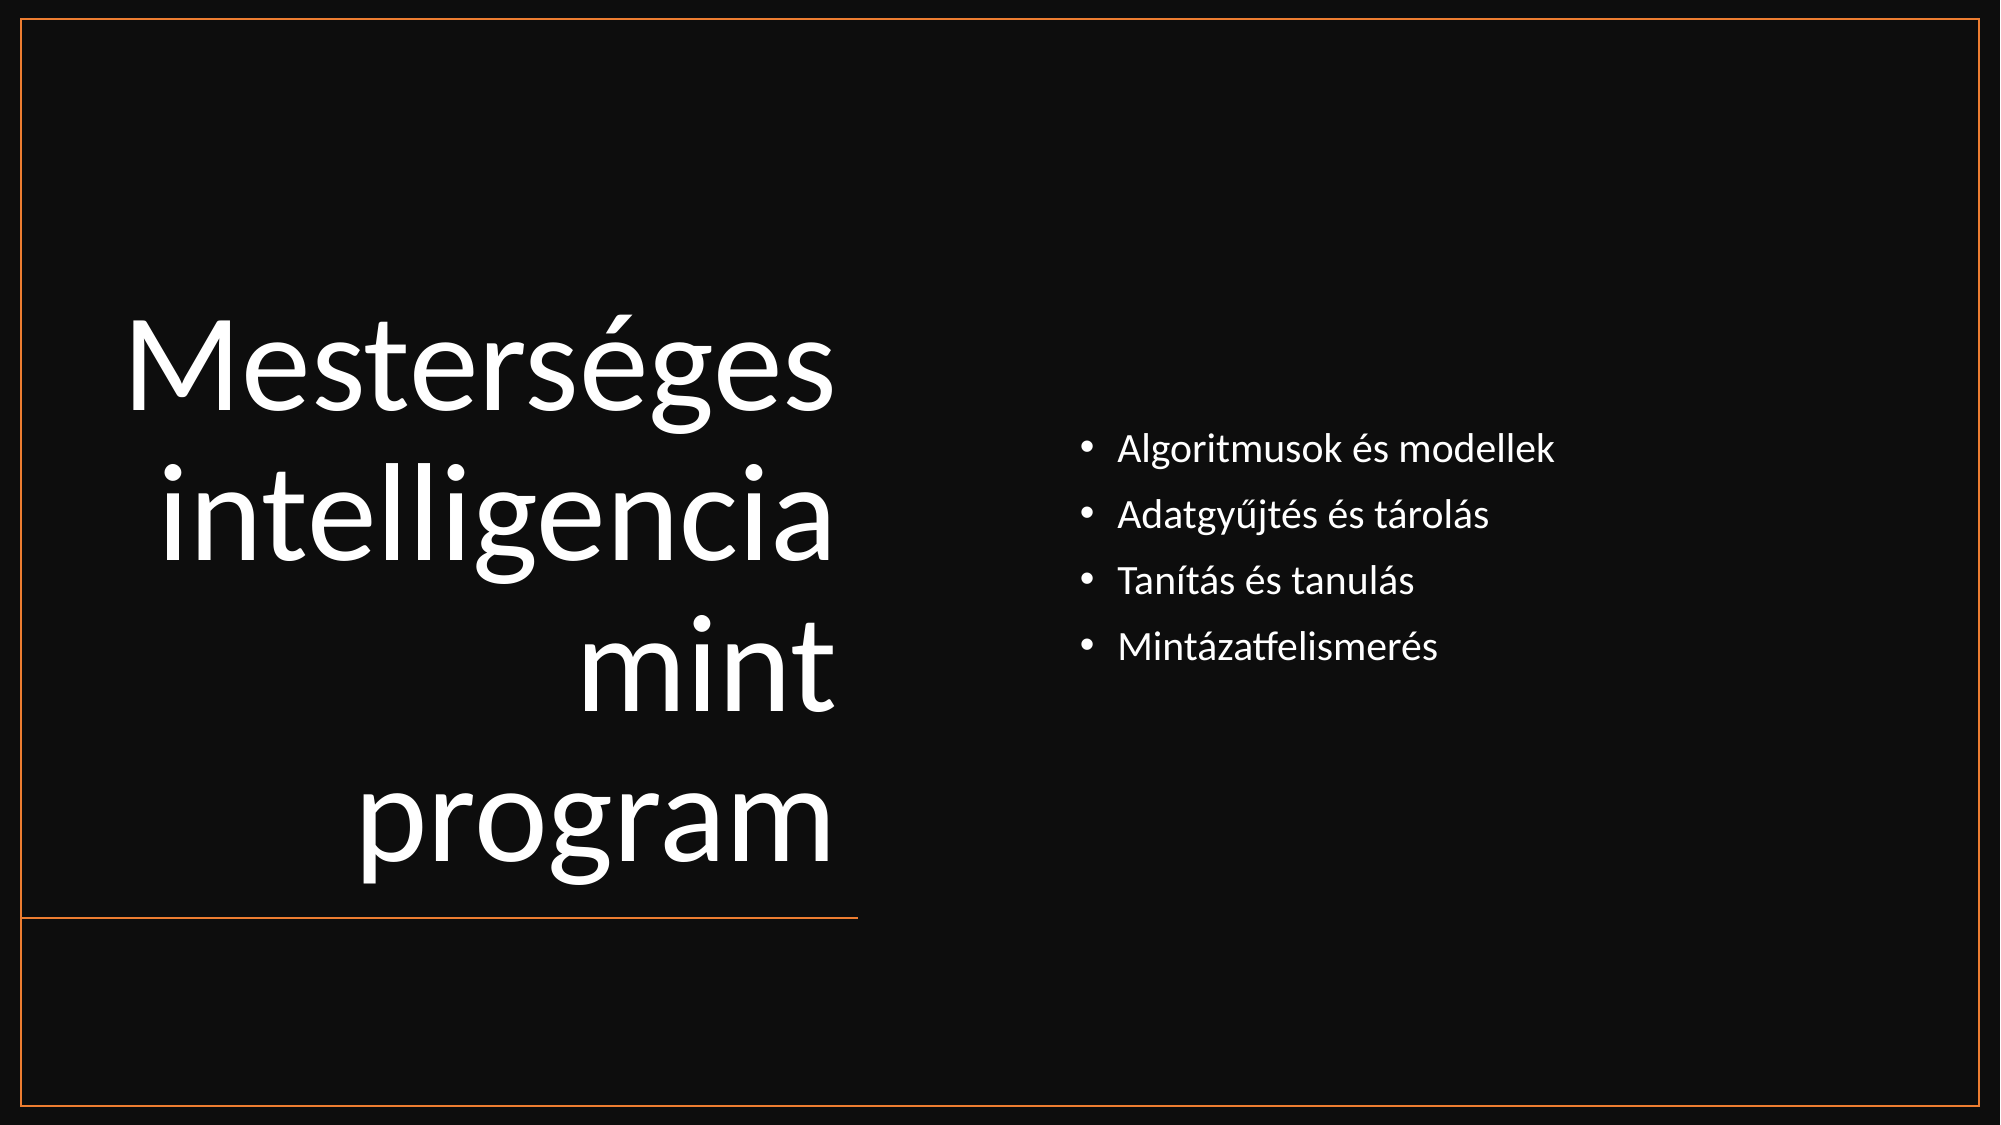

# Mesterséges intelligencia mint program
Algoritmusok és modellek
Adatgyűjtés és tárolás
Tanítás és tanulás
Mintázatfelismerés